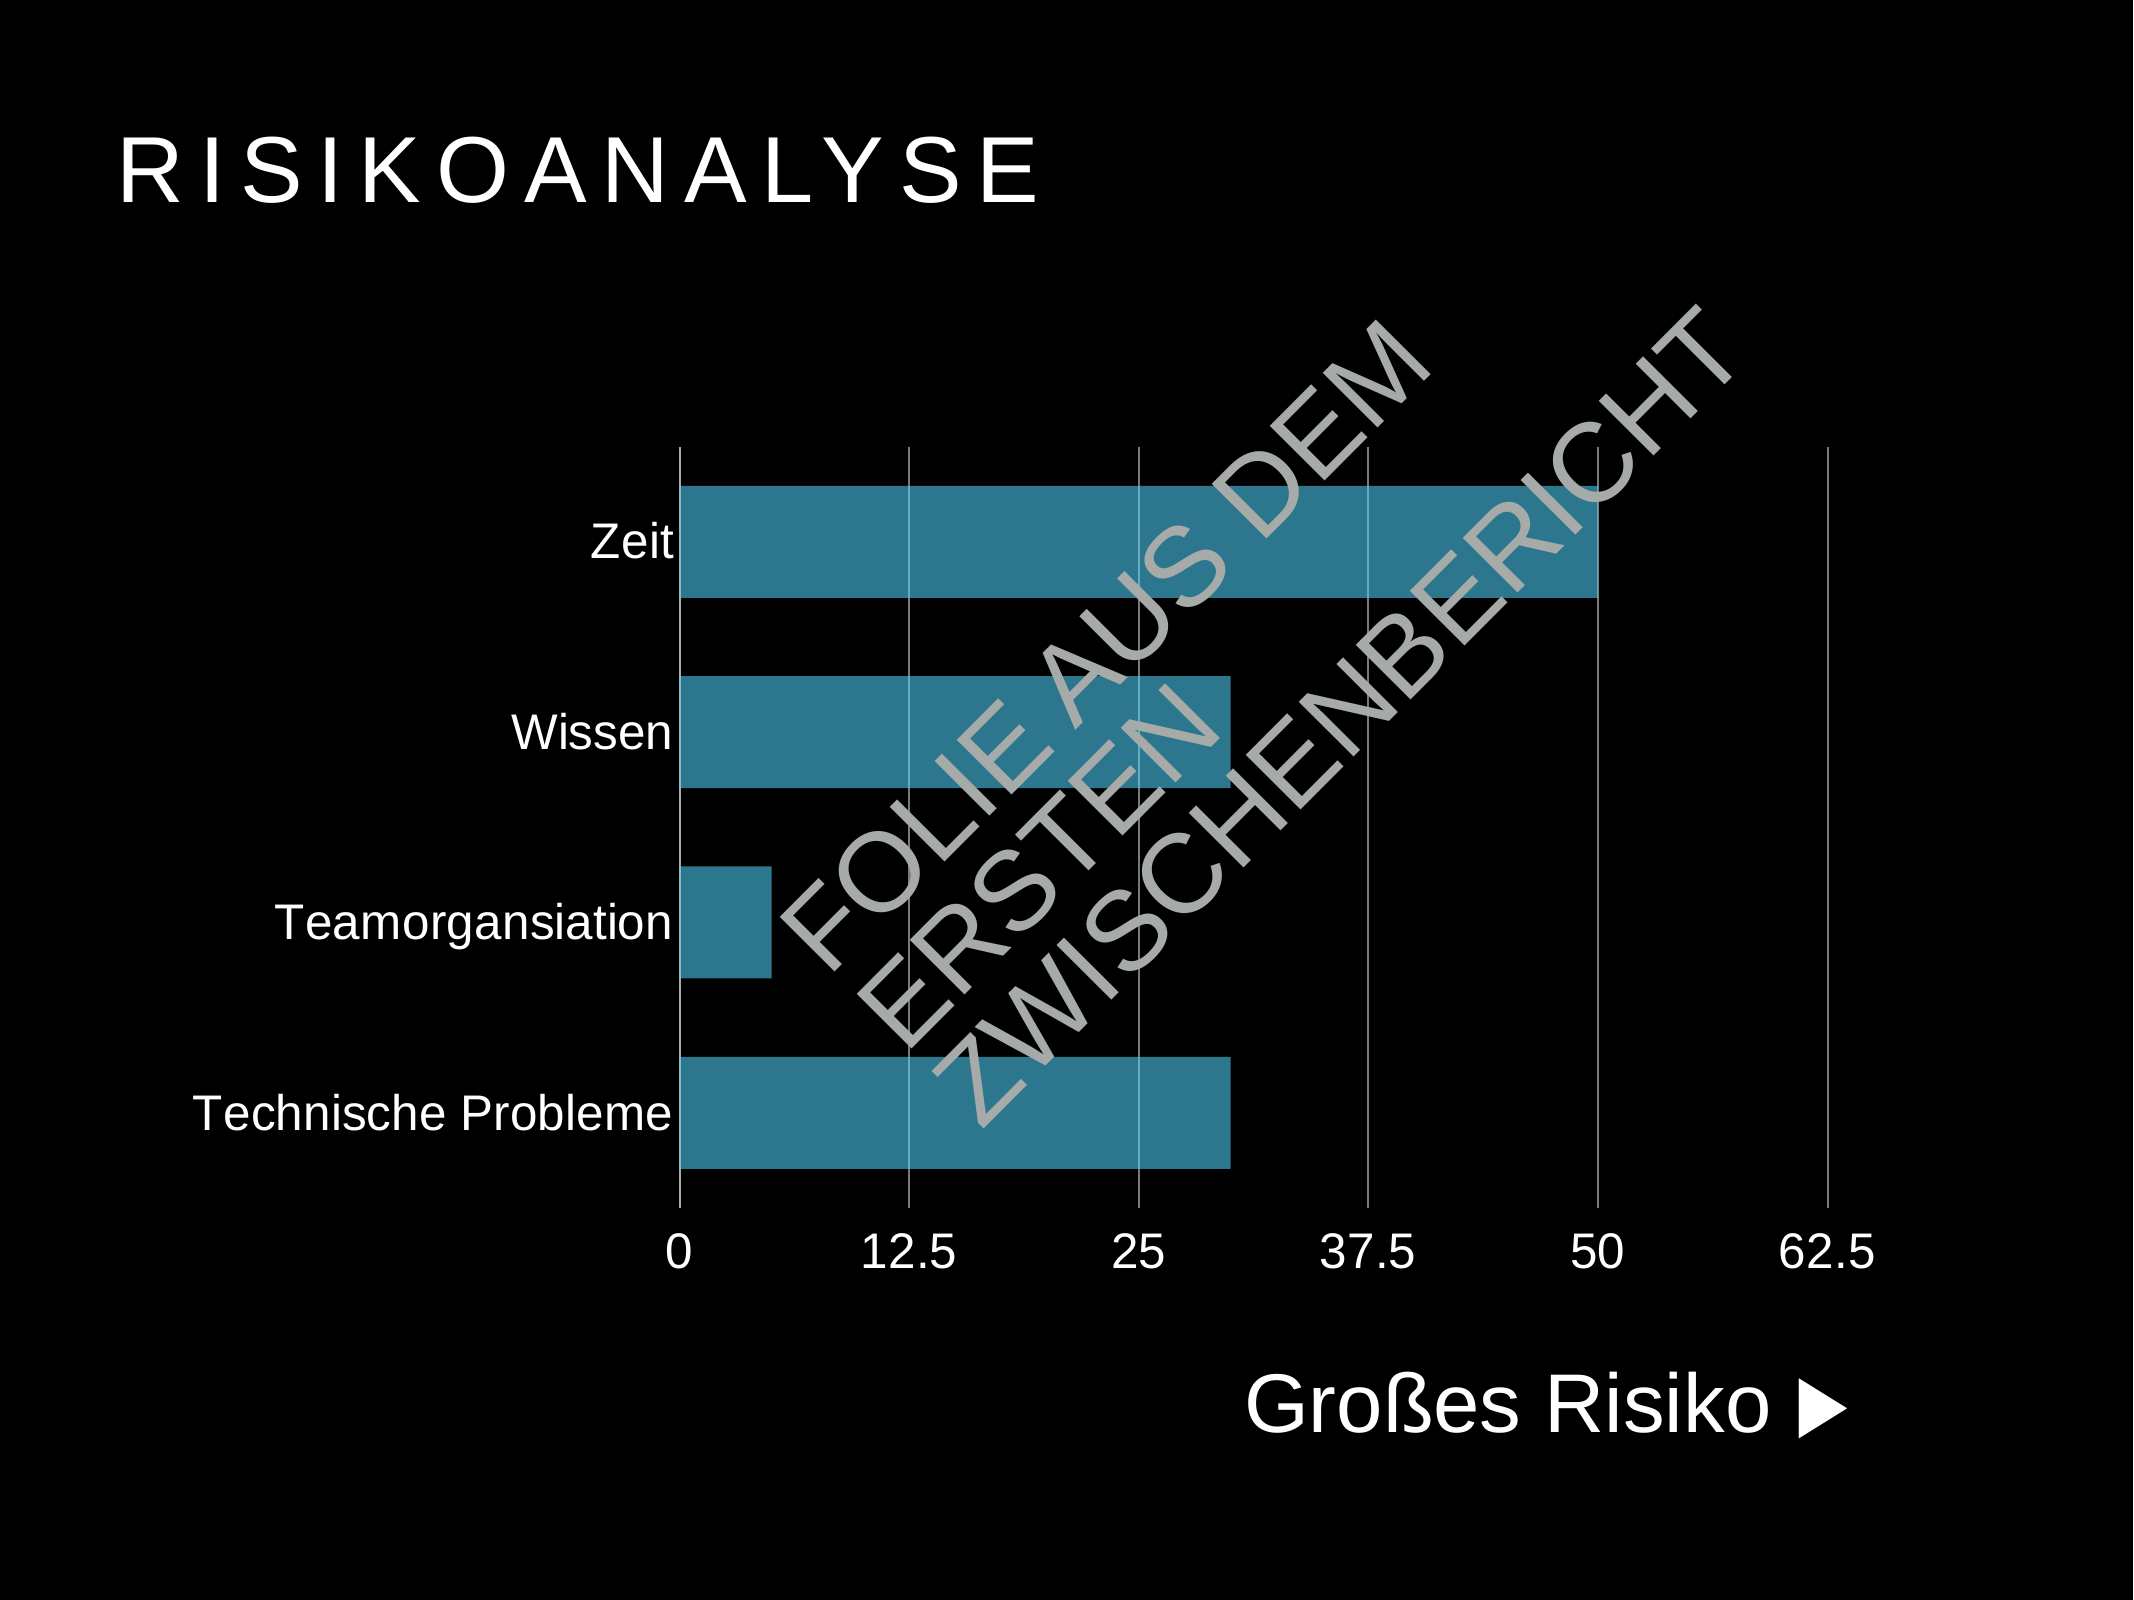

# Risikoanalyse

### Chart

| Category | Risikowahrscheinlichkeit |
|---|---|
| Zeit | 50.0 |
| Wissen | 30.0 |
| Teamorgansiation | 5.0 |
| Technische Probleme | 30.0 |
Folie Aus dem ersten Zwischenbericht
Großes Risiko ▶️